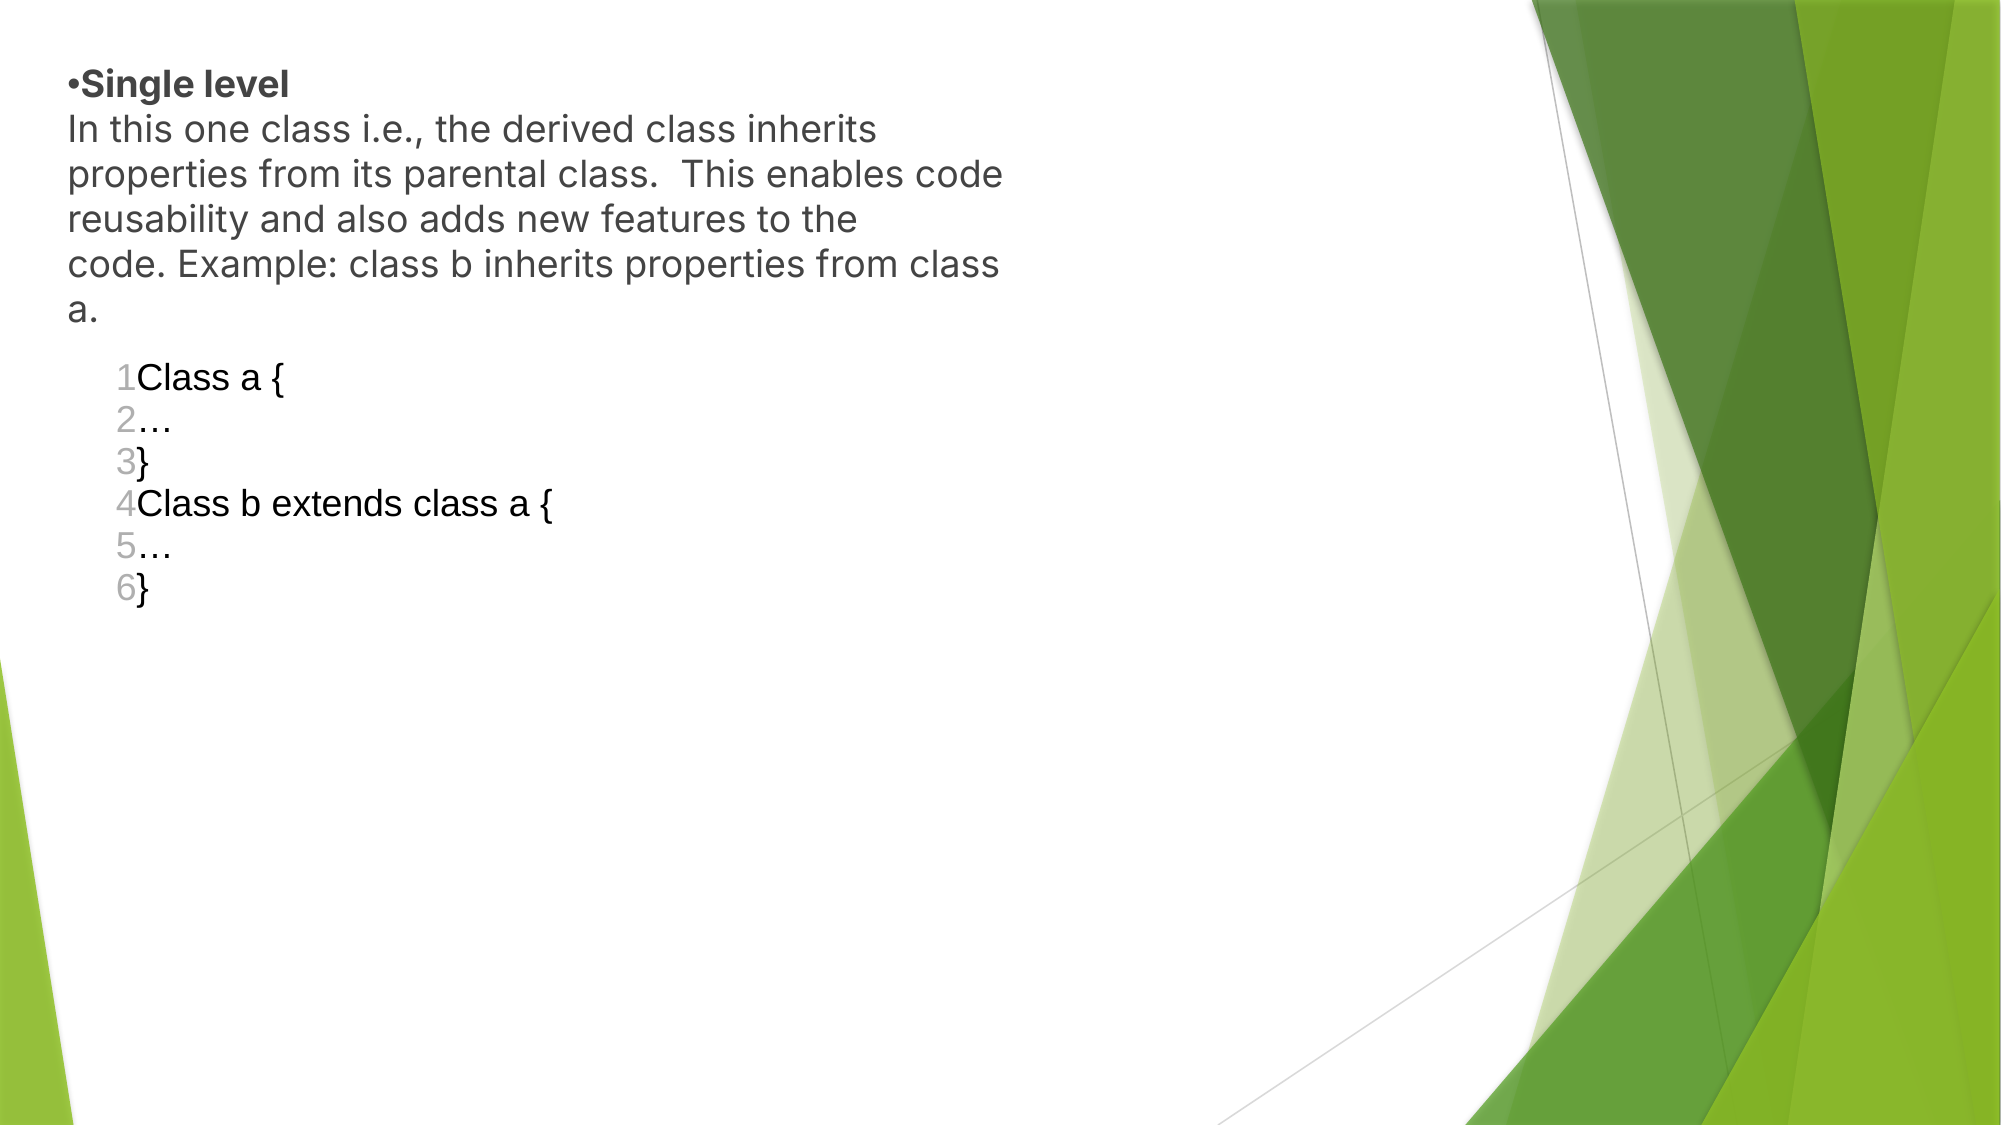

Single level
In this one class i.e., the derived class inherits properties from its parental class.  This enables code reusability and also adds new features to the code. Example: class b inherits properties from class a.
| 1 2 3 4 5 6 | Class a { … } Class b extends class a { … } |
| --- | --- |